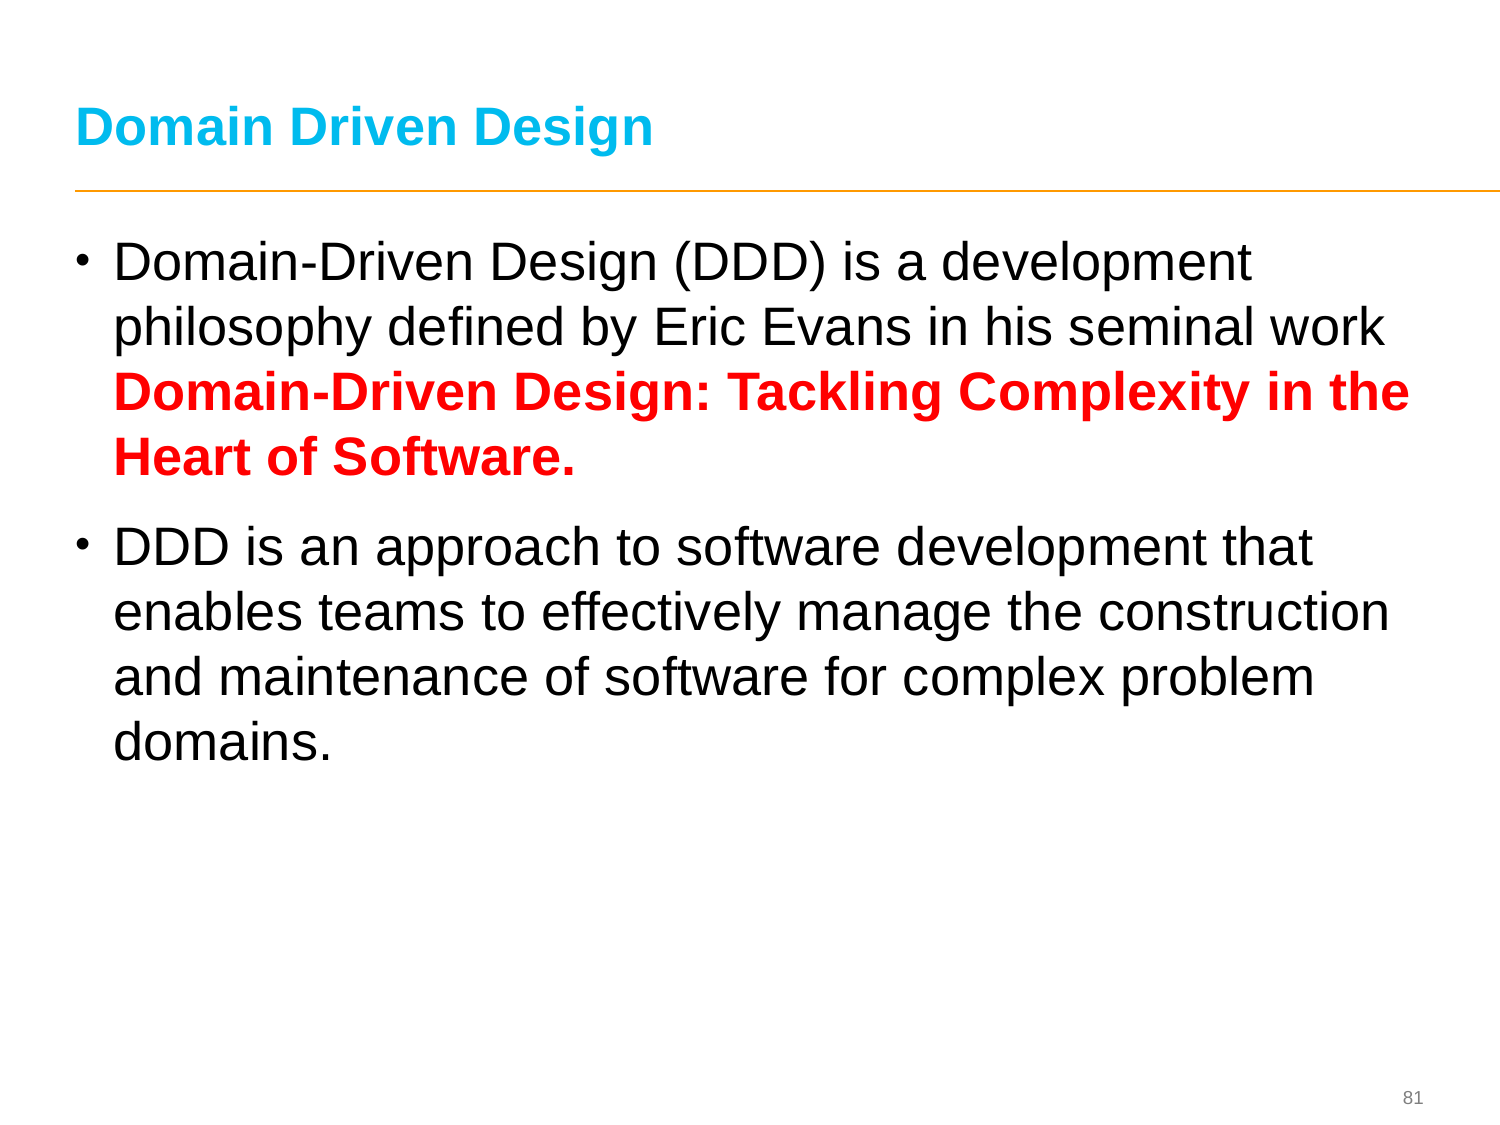

# Domain Driven Design
Domain‐Driven Design (DDD) is a development philosophy defined by Eric Evans in his seminal work Domain‐Driven Design: Tackling Complexity in the Heart of Software.
DDD is an approach to software development that enables teams to effectively manage the construction and maintenance of software for complex problem domains.